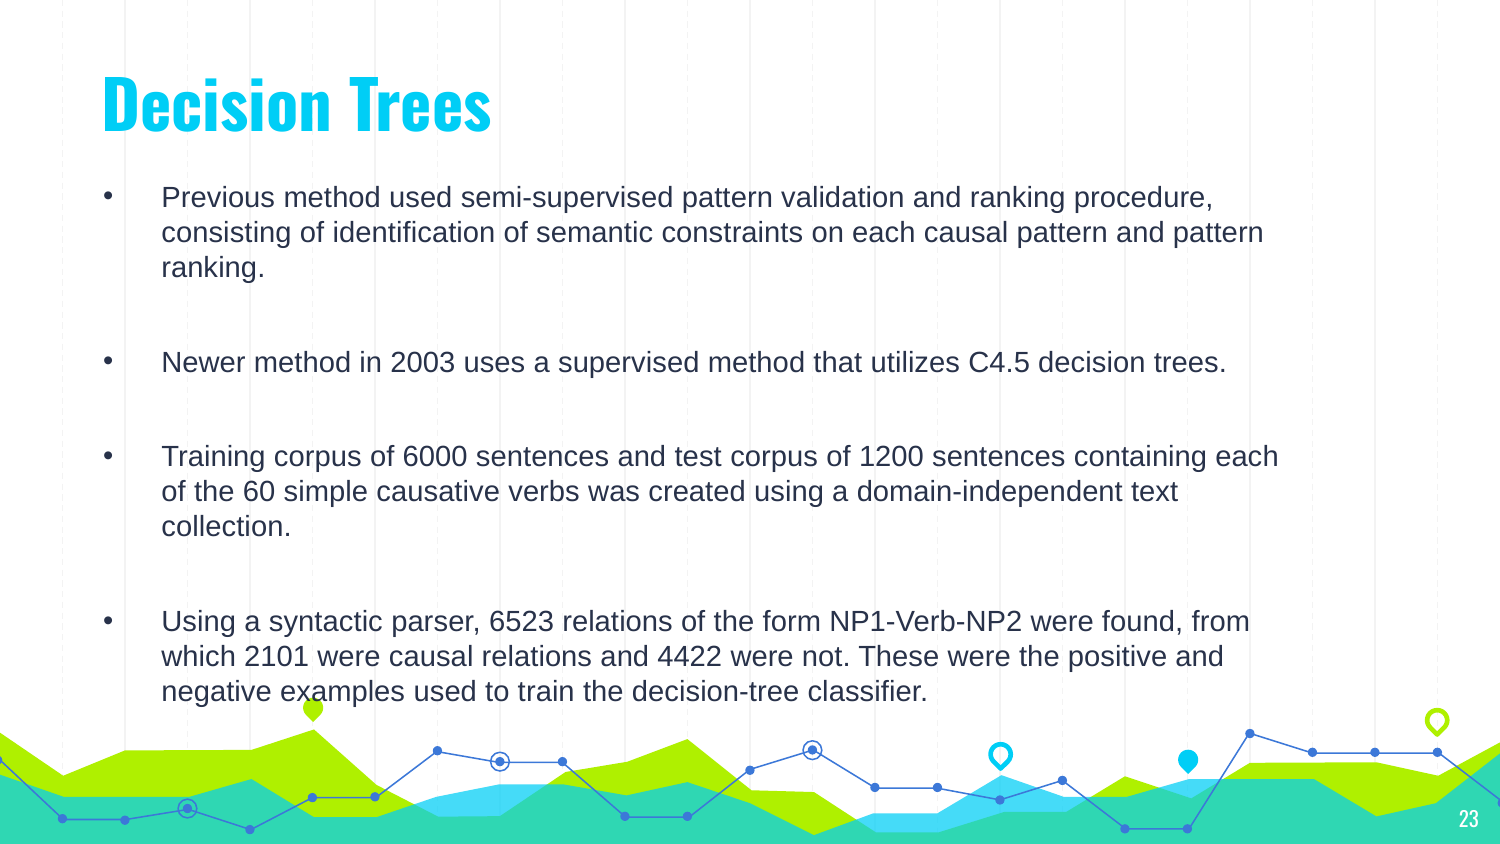

# Decision Trees
Previous method used semi-supervised pattern validation and ranking procedure, consisting of identification of semantic constraints on each causal pattern and pattern ranking.

Newer method in 2003 uses a supervised method that utilizes C4.5 decision trees.

Training corpus of 6000 sentences and test corpus of 1200 sentences containing each of the 60 simple causative verbs was created using a domain-independent text collection.

Using a syntactic parser, 6523 relations of the form NP1-Verb-NP2 were found, from which 2101 were causal relations and 4422 were not. These were the positive and negative examples used to train the decision-tree classifier.

23